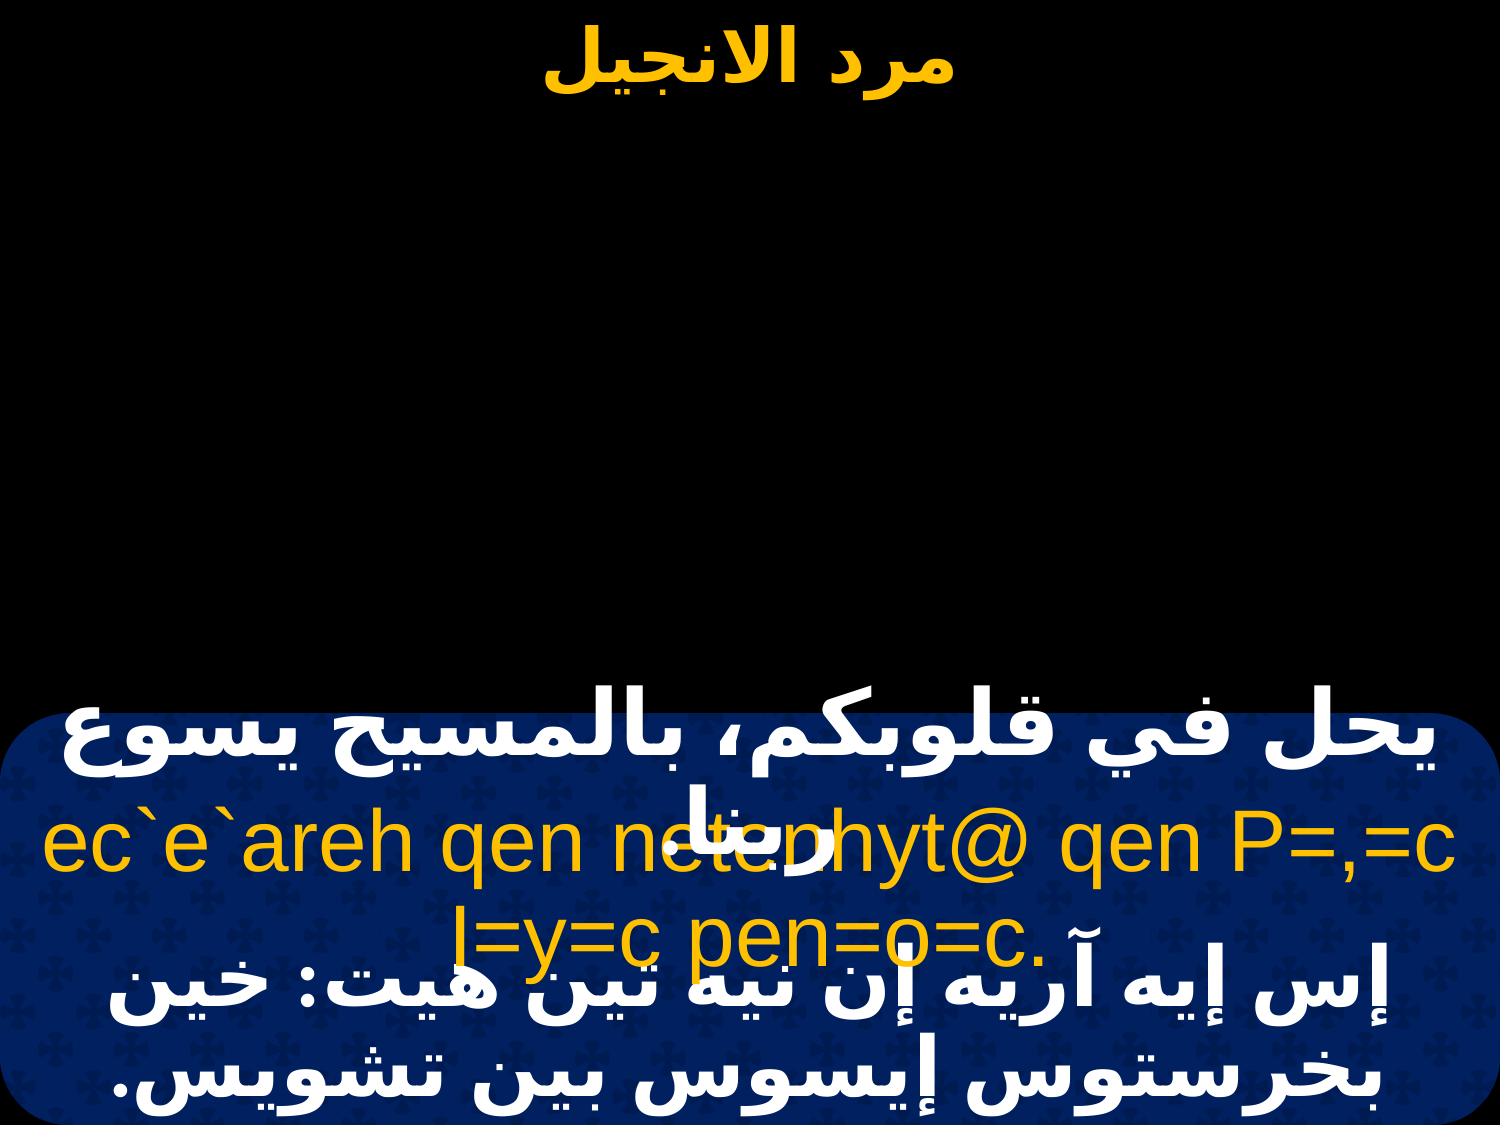

يحل في قلوبكم، بالمسيح يسوع ربنا.
ec`e`areh qen netenhyt@ qen P=,=c I=y=c pen=o=c.
إس إيه آريه إن نيه تين هيت: خين بخرستوس إيسوس بين تشويس.